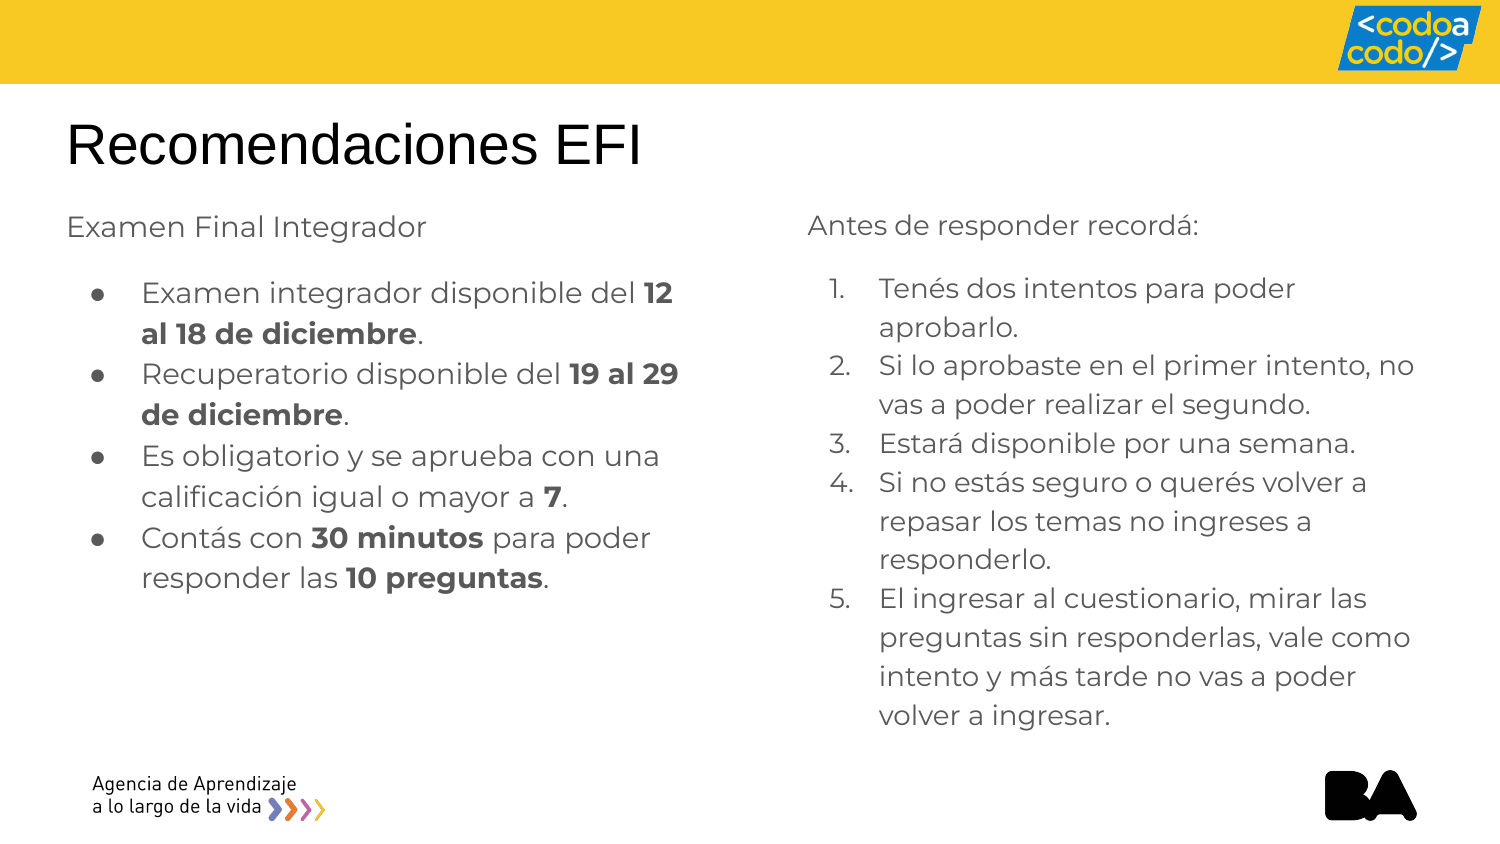

# Recomendaciones EFI
Examen Final Integrador
Examen integrador disponible del 12 al 18 de diciembre.
Recuperatorio disponible del 19 al 29 de diciembre.
Es obligatorio y se aprueba con una calificación igual o mayor a 7.
Contás con 30 minutos para poder responder las 10 preguntas.
Antes de responder recordá:
Tenés dos intentos para poder aprobarlo.
Si lo aprobaste en el primer intento, no vas a poder realizar el segundo.
Estará disponible por una semana.
Si no estás seguro o querés volver a repasar los temas no ingreses a responderlo.
El ingresar al cuestionario, mirar las preguntas sin responderlas, vale como intento y más tarde no vas a poder volver a ingresar.